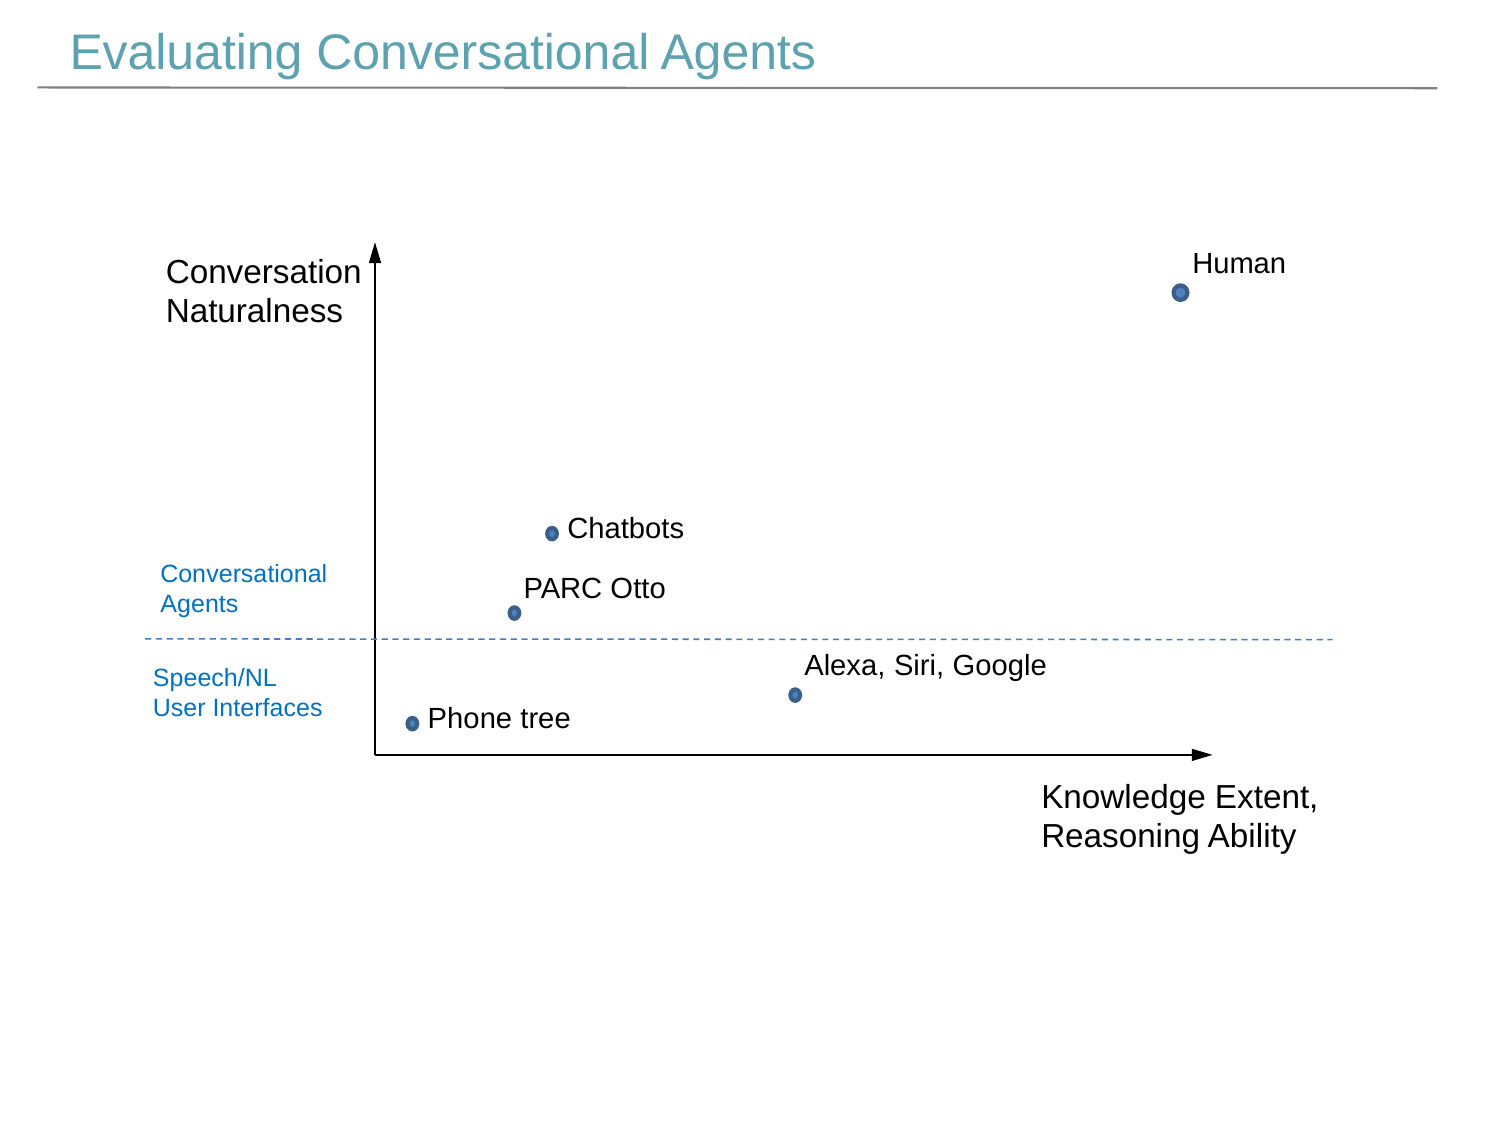

Evaluating Conversational Agents
Human
Conversation
Naturalness

Chatbots

Conversational
Agents
PARC Otto

Alexa, Siri, Google
Speech/NL
User Interfaces

Phone tree

Knowledge Extent,
Reasoning Ability